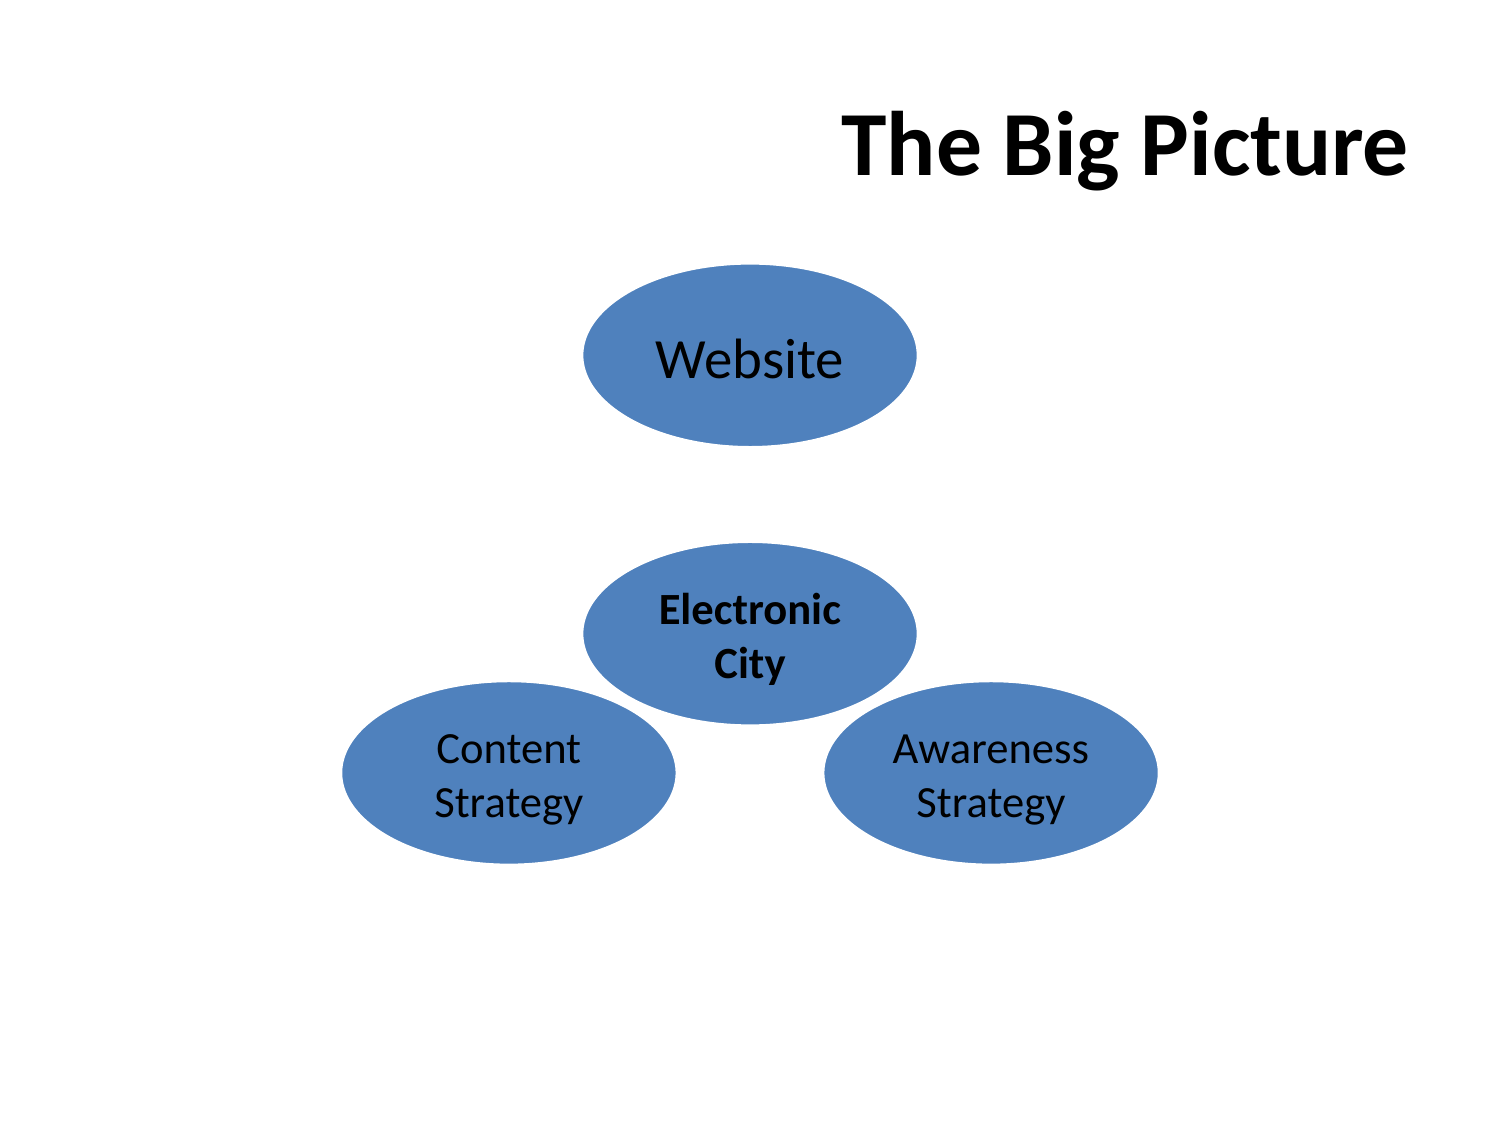

# The Big Picture
Electronic City
Website
Awareness Strategy
Content Strategy